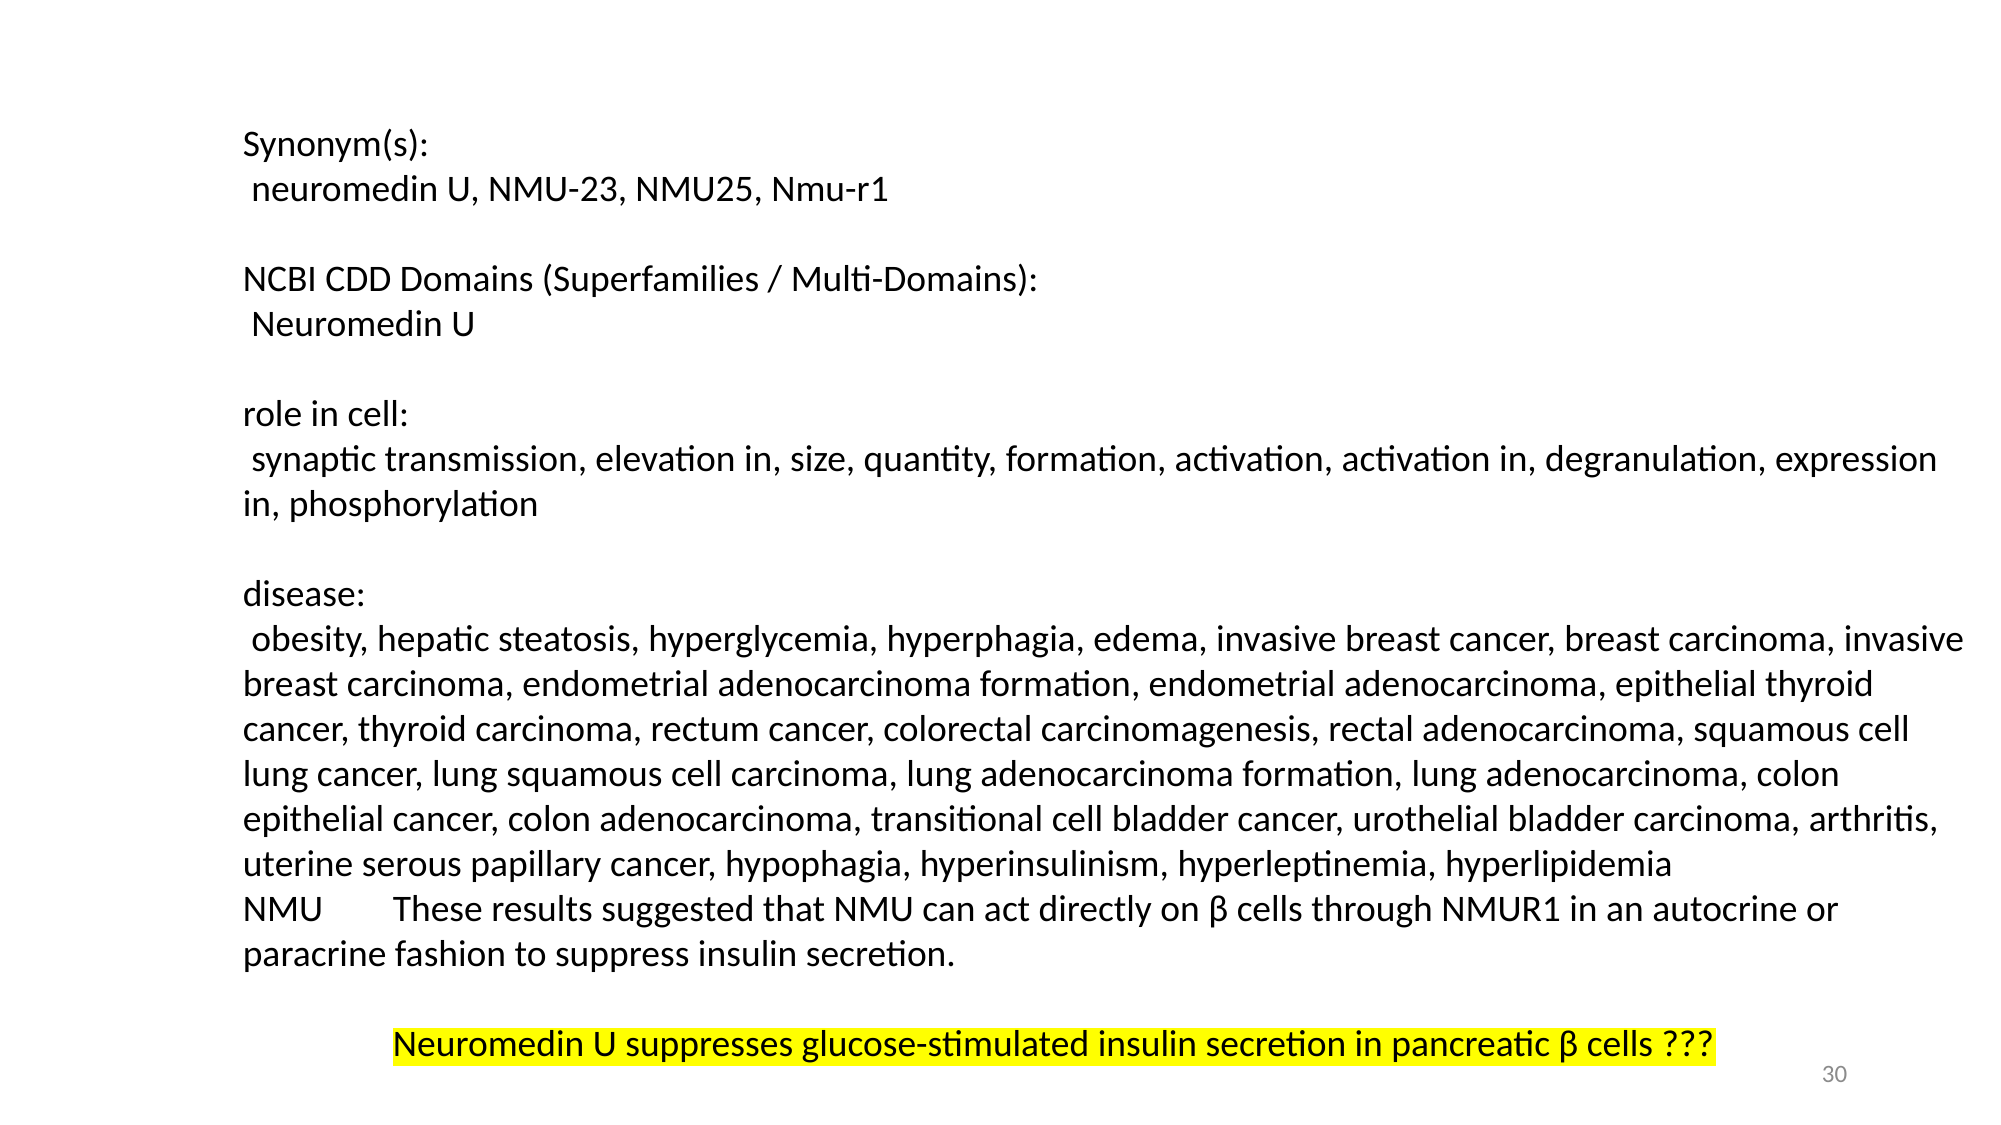

Synonym(s):
 neuromedin U, NMU-23, NMU25, Nmu-r1

NCBI CDD Domains (Superfamilies / Multi-Domains):
 Neuromedin U

role in cell:
 synaptic transmission, elevation in, size, quantity, formation, activation, activation in, degranulation, expression in, phosphorylation

disease:
 obesity, hepatic steatosis, hyperglycemia, hyperphagia, edema, invasive breast cancer, breast carcinoma, invasive breast carcinoma, endometrial adenocarcinoma formation, endometrial adenocarcinoma, epithelial thyroid cancer, thyroid carcinoma, rectum cancer, colorectal carcinomagenesis, rectal adenocarcinoma, squamous cell lung cancer, lung squamous cell carcinoma, lung adenocarcinoma formation, lung adenocarcinoma, colon epithelial cancer, colon adenocarcinoma, transitional cell bladder cancer, urothelial bladder carcinoma, arthritis, uterine serous papillary cancer, hypophagia, hyperinsulinism, hyperleptinemia, hyperlipidemia
NMU	These results suggested that NMU can act directly on β cells through NMUR1 in an autocrine or paracrine fashion to suppress insulin secretion.
	Neuromedin U suppresses glucose-stimulated insulin secretion in pancreatic β cells ???

30